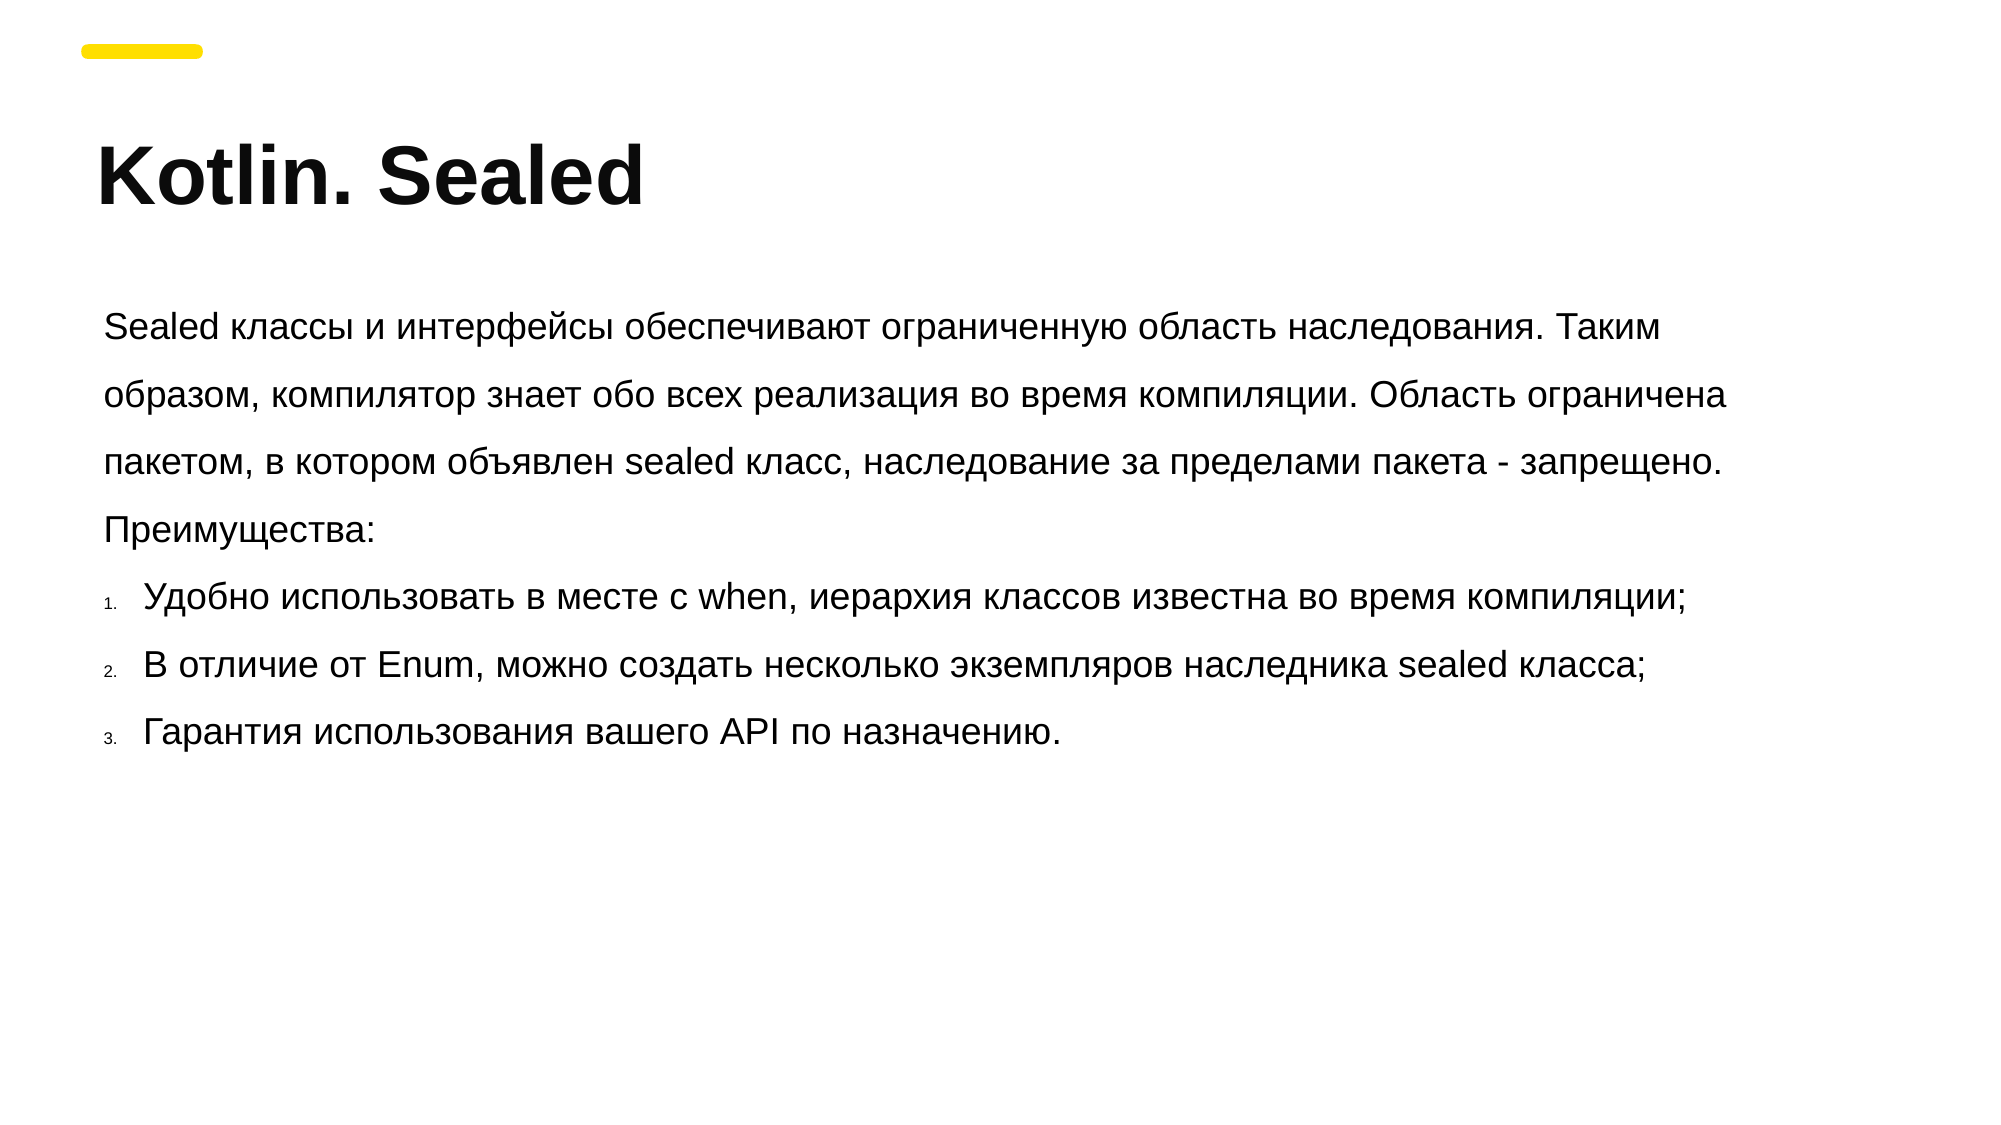

Kotlin. Sealed
Sealed классы и интерфейсы обеспечивают ограниченную область наследования. Таким образом, компилятор знает обо всех реализация во время компиляции. Область ограничена пакетом, в котором объявлен sealed класс, наследование за пределами пакета - запрещено.
Преимущества:
Удобно использовать в месте с when, иерархия классов известна во время компиляции;
В отличие от Enum, можно создать несколько экземпляров наследника sealed класса;
Гарантия использования вашего API по назначению.